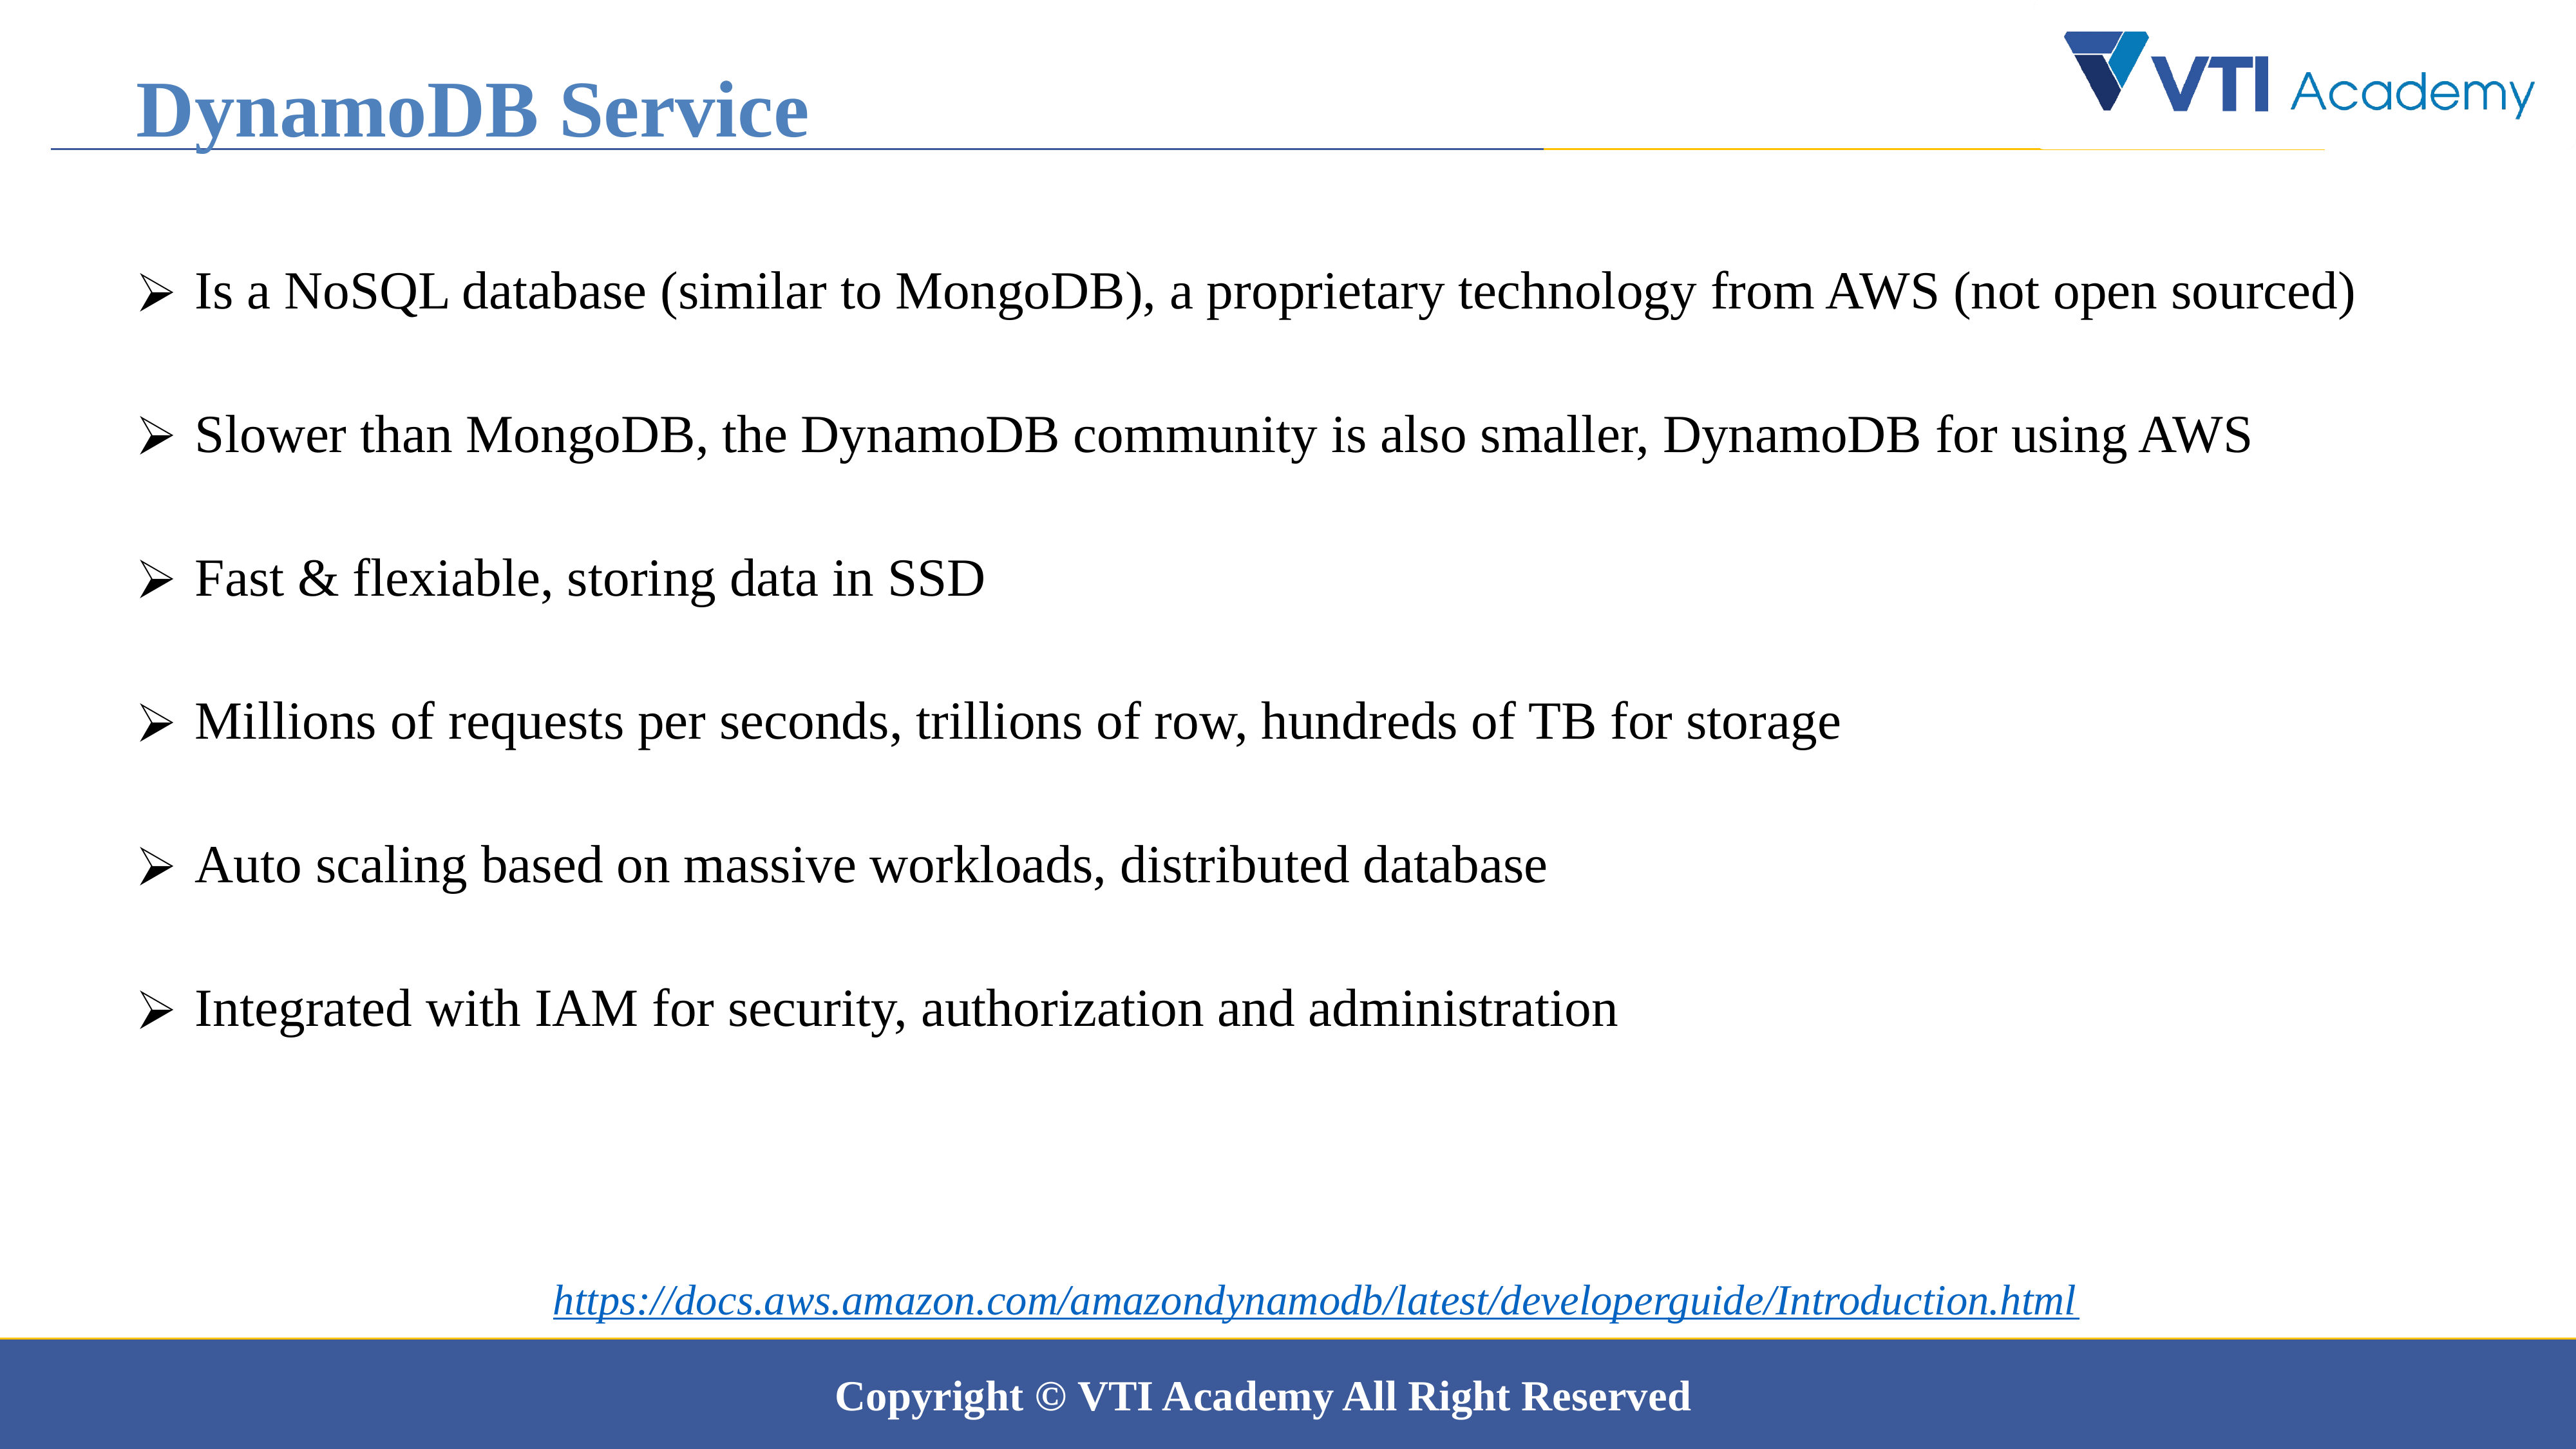

DynamoDB Service
 Is a NoSQL database (similar to MongoDB), a proprietary technology from AWS (not open sourced)
 Slower than MongoDB, the DynamoDB community is also smaller, DynamoDB for using AWS
 Fast & flexiable, storing data in SSD
 Millions of requests per seconds, trillions of row, hundreds of TB for storage
 Auto scaling based on massive workloads, distributed database
 Integrated with IAM for security, authorization and administration
https://docs.aws.amazon.com/amazondynamodb/latest/developerguide/Introduction.html